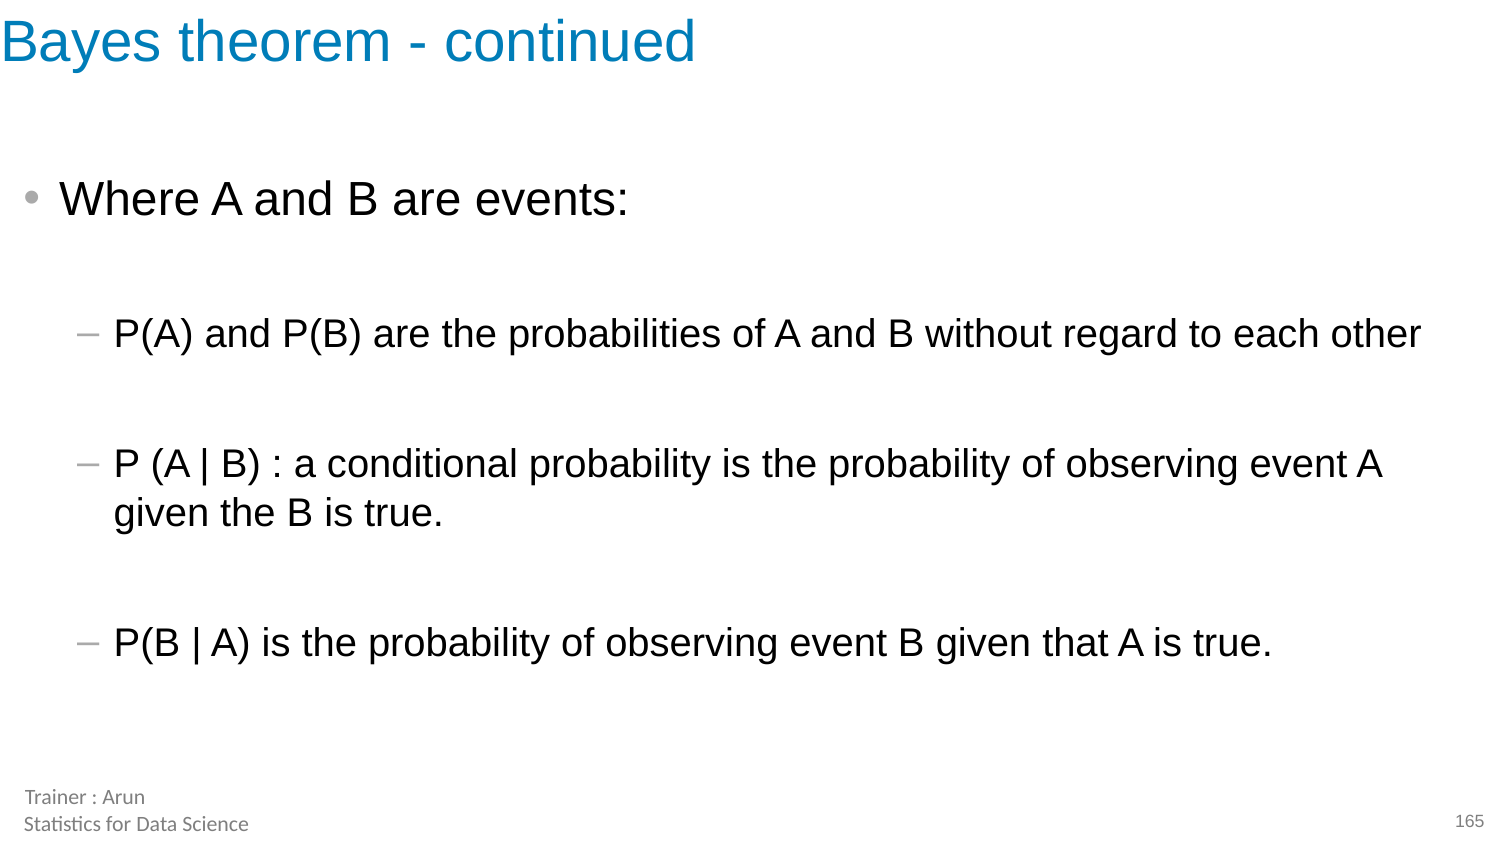

# Bayes theorem - continued
Where A and B are events:

P(A) and P(B) are the probabilities of A and B without regard to each other

P (A | B) : a conditional probability is the probability of observing event A given the B is true.

P(B | A) is the probability of observing event B given that A is true.